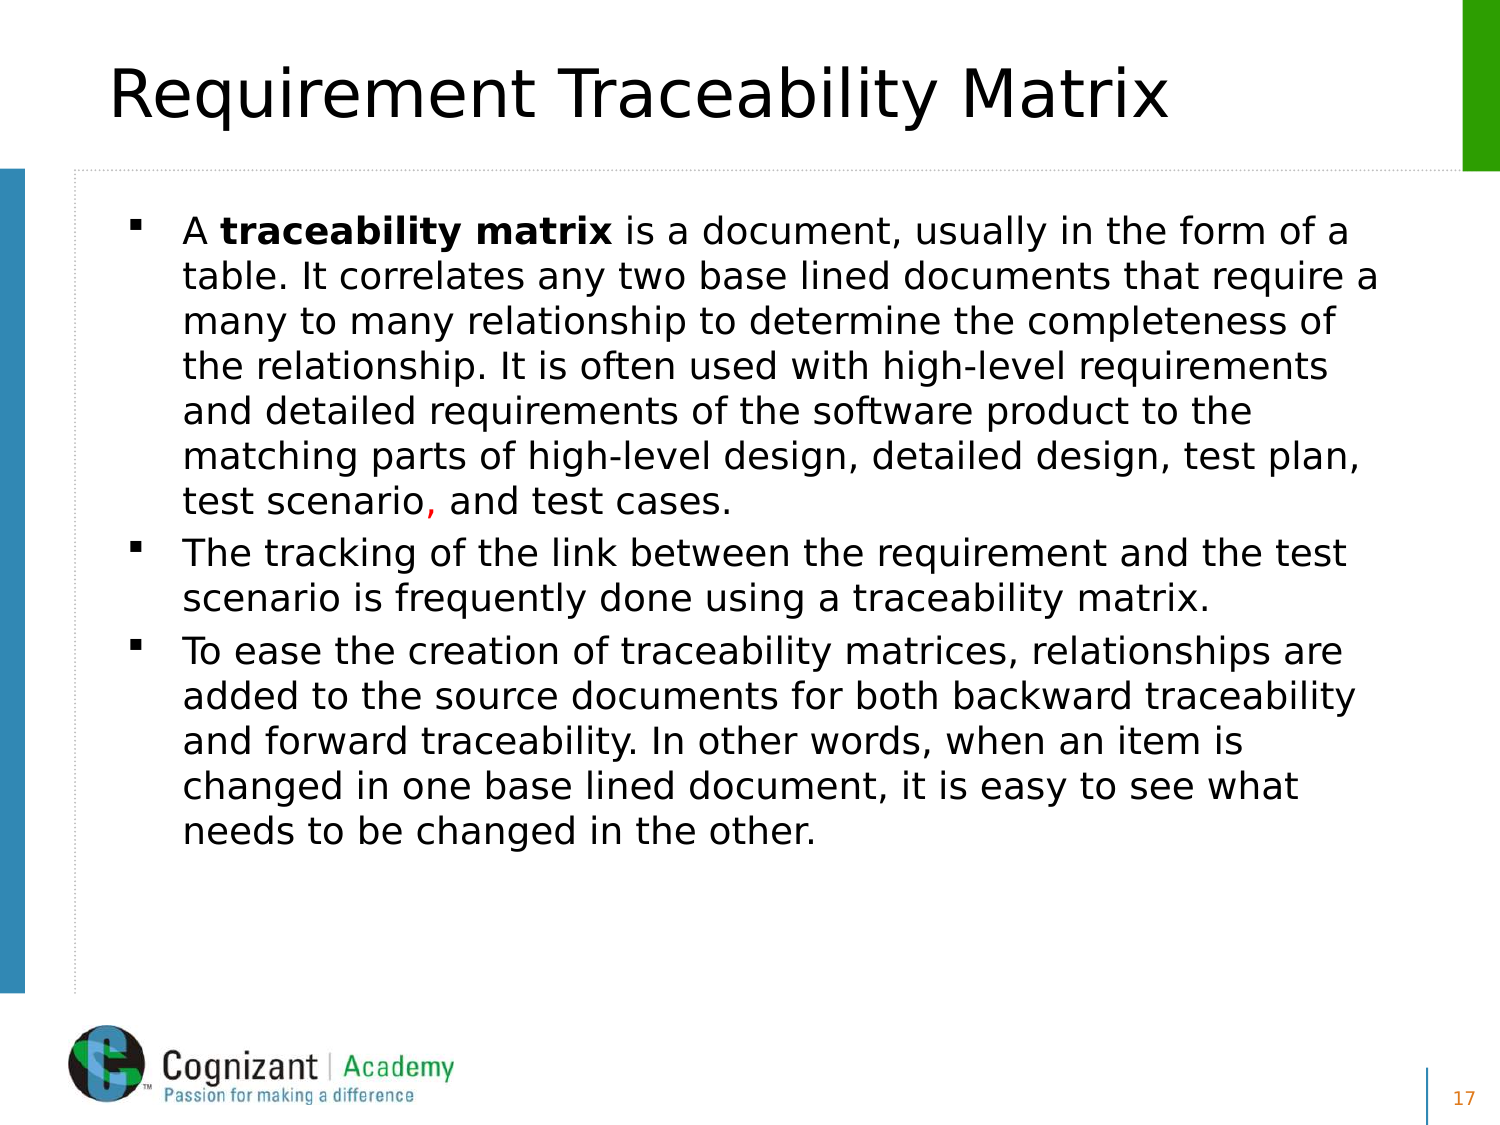

# Requirement Traceability Matrix
A traceability matrix is a document, usually in the form of a table. It correlates any two base lined documents that require a many to many relationship to determine the completeness of the relationship. It is often used with high-level requirements and detailed requirements of the software product to the matching parts of high-level design, detailed design, test plan, test scenario, and test cases.
The tracking of the link between the requirement and the test scenario is frequently done using a traceability matrix.
To ease the creation of traceability matrices, relationships are added to the source documents for both backward traceability and forward traceability. In other words, when an item is changed in one base lined document, it is easy to see what needs to be changed in the other.
17